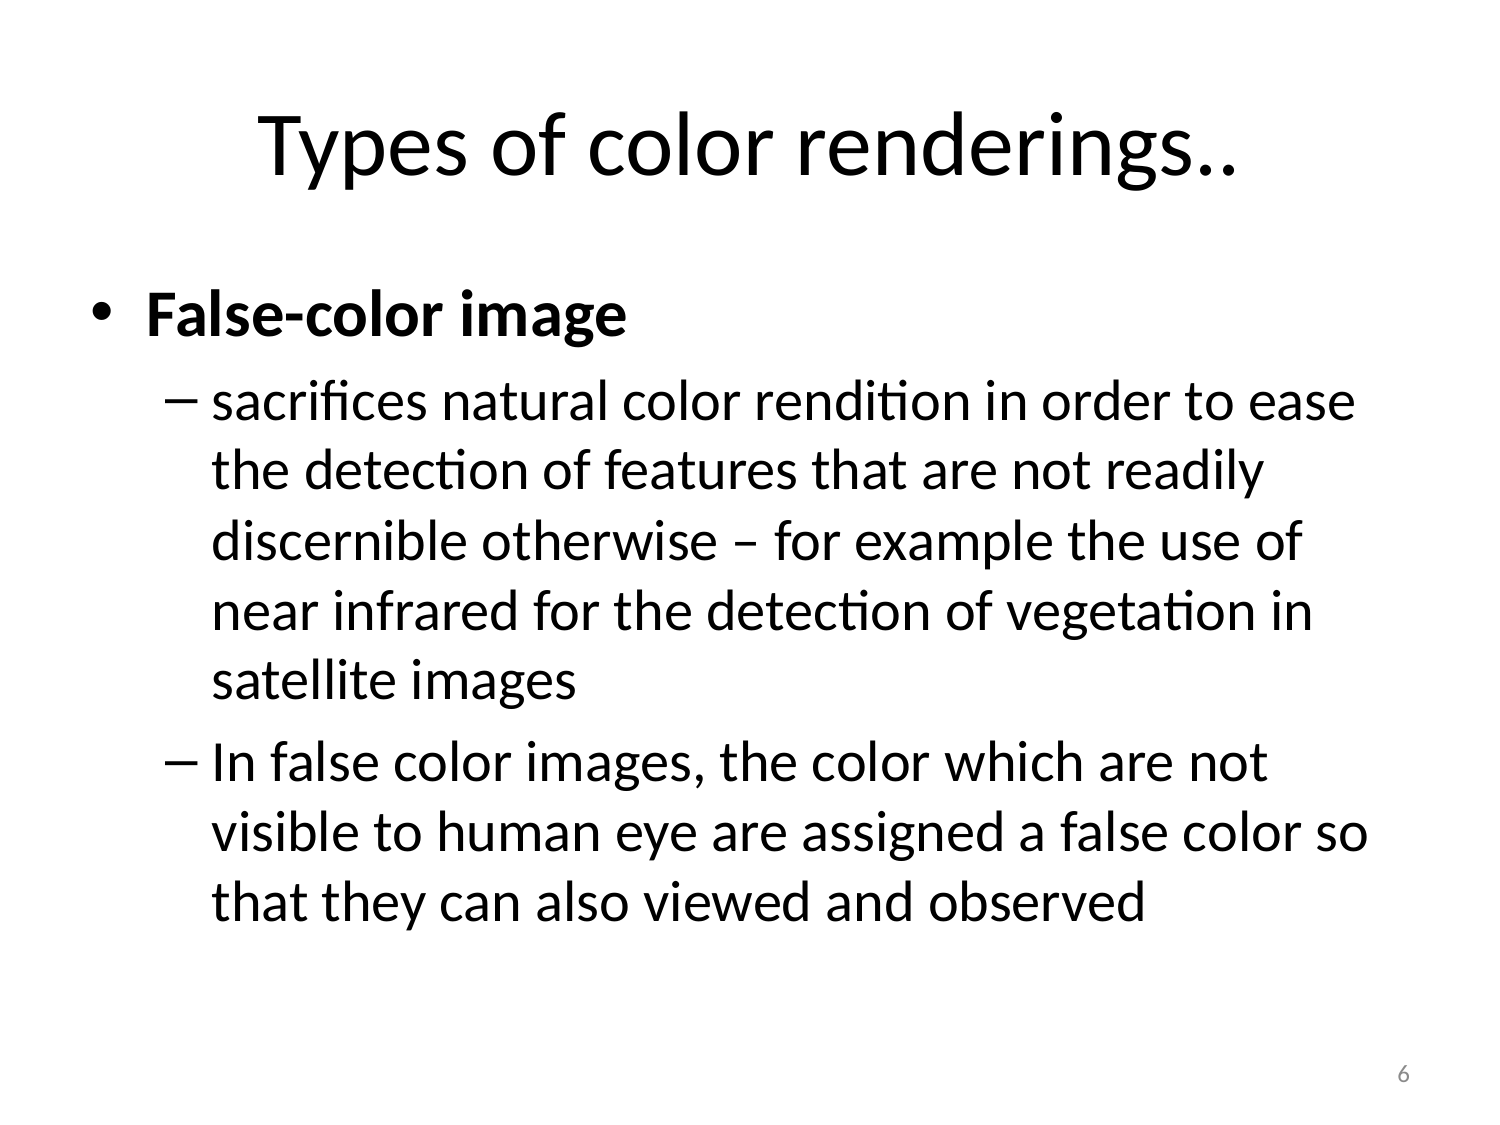

# Types of color renderings..
False-color image
sacrifices natural color rendition in order to ease the detection of features that are not readily discernible otherwise – for example the use of near infrared for the detection of vegetation in satellite images
In false color images, the color which are not visible to human eye are assigned a false color so that they can also viewed and observed

6